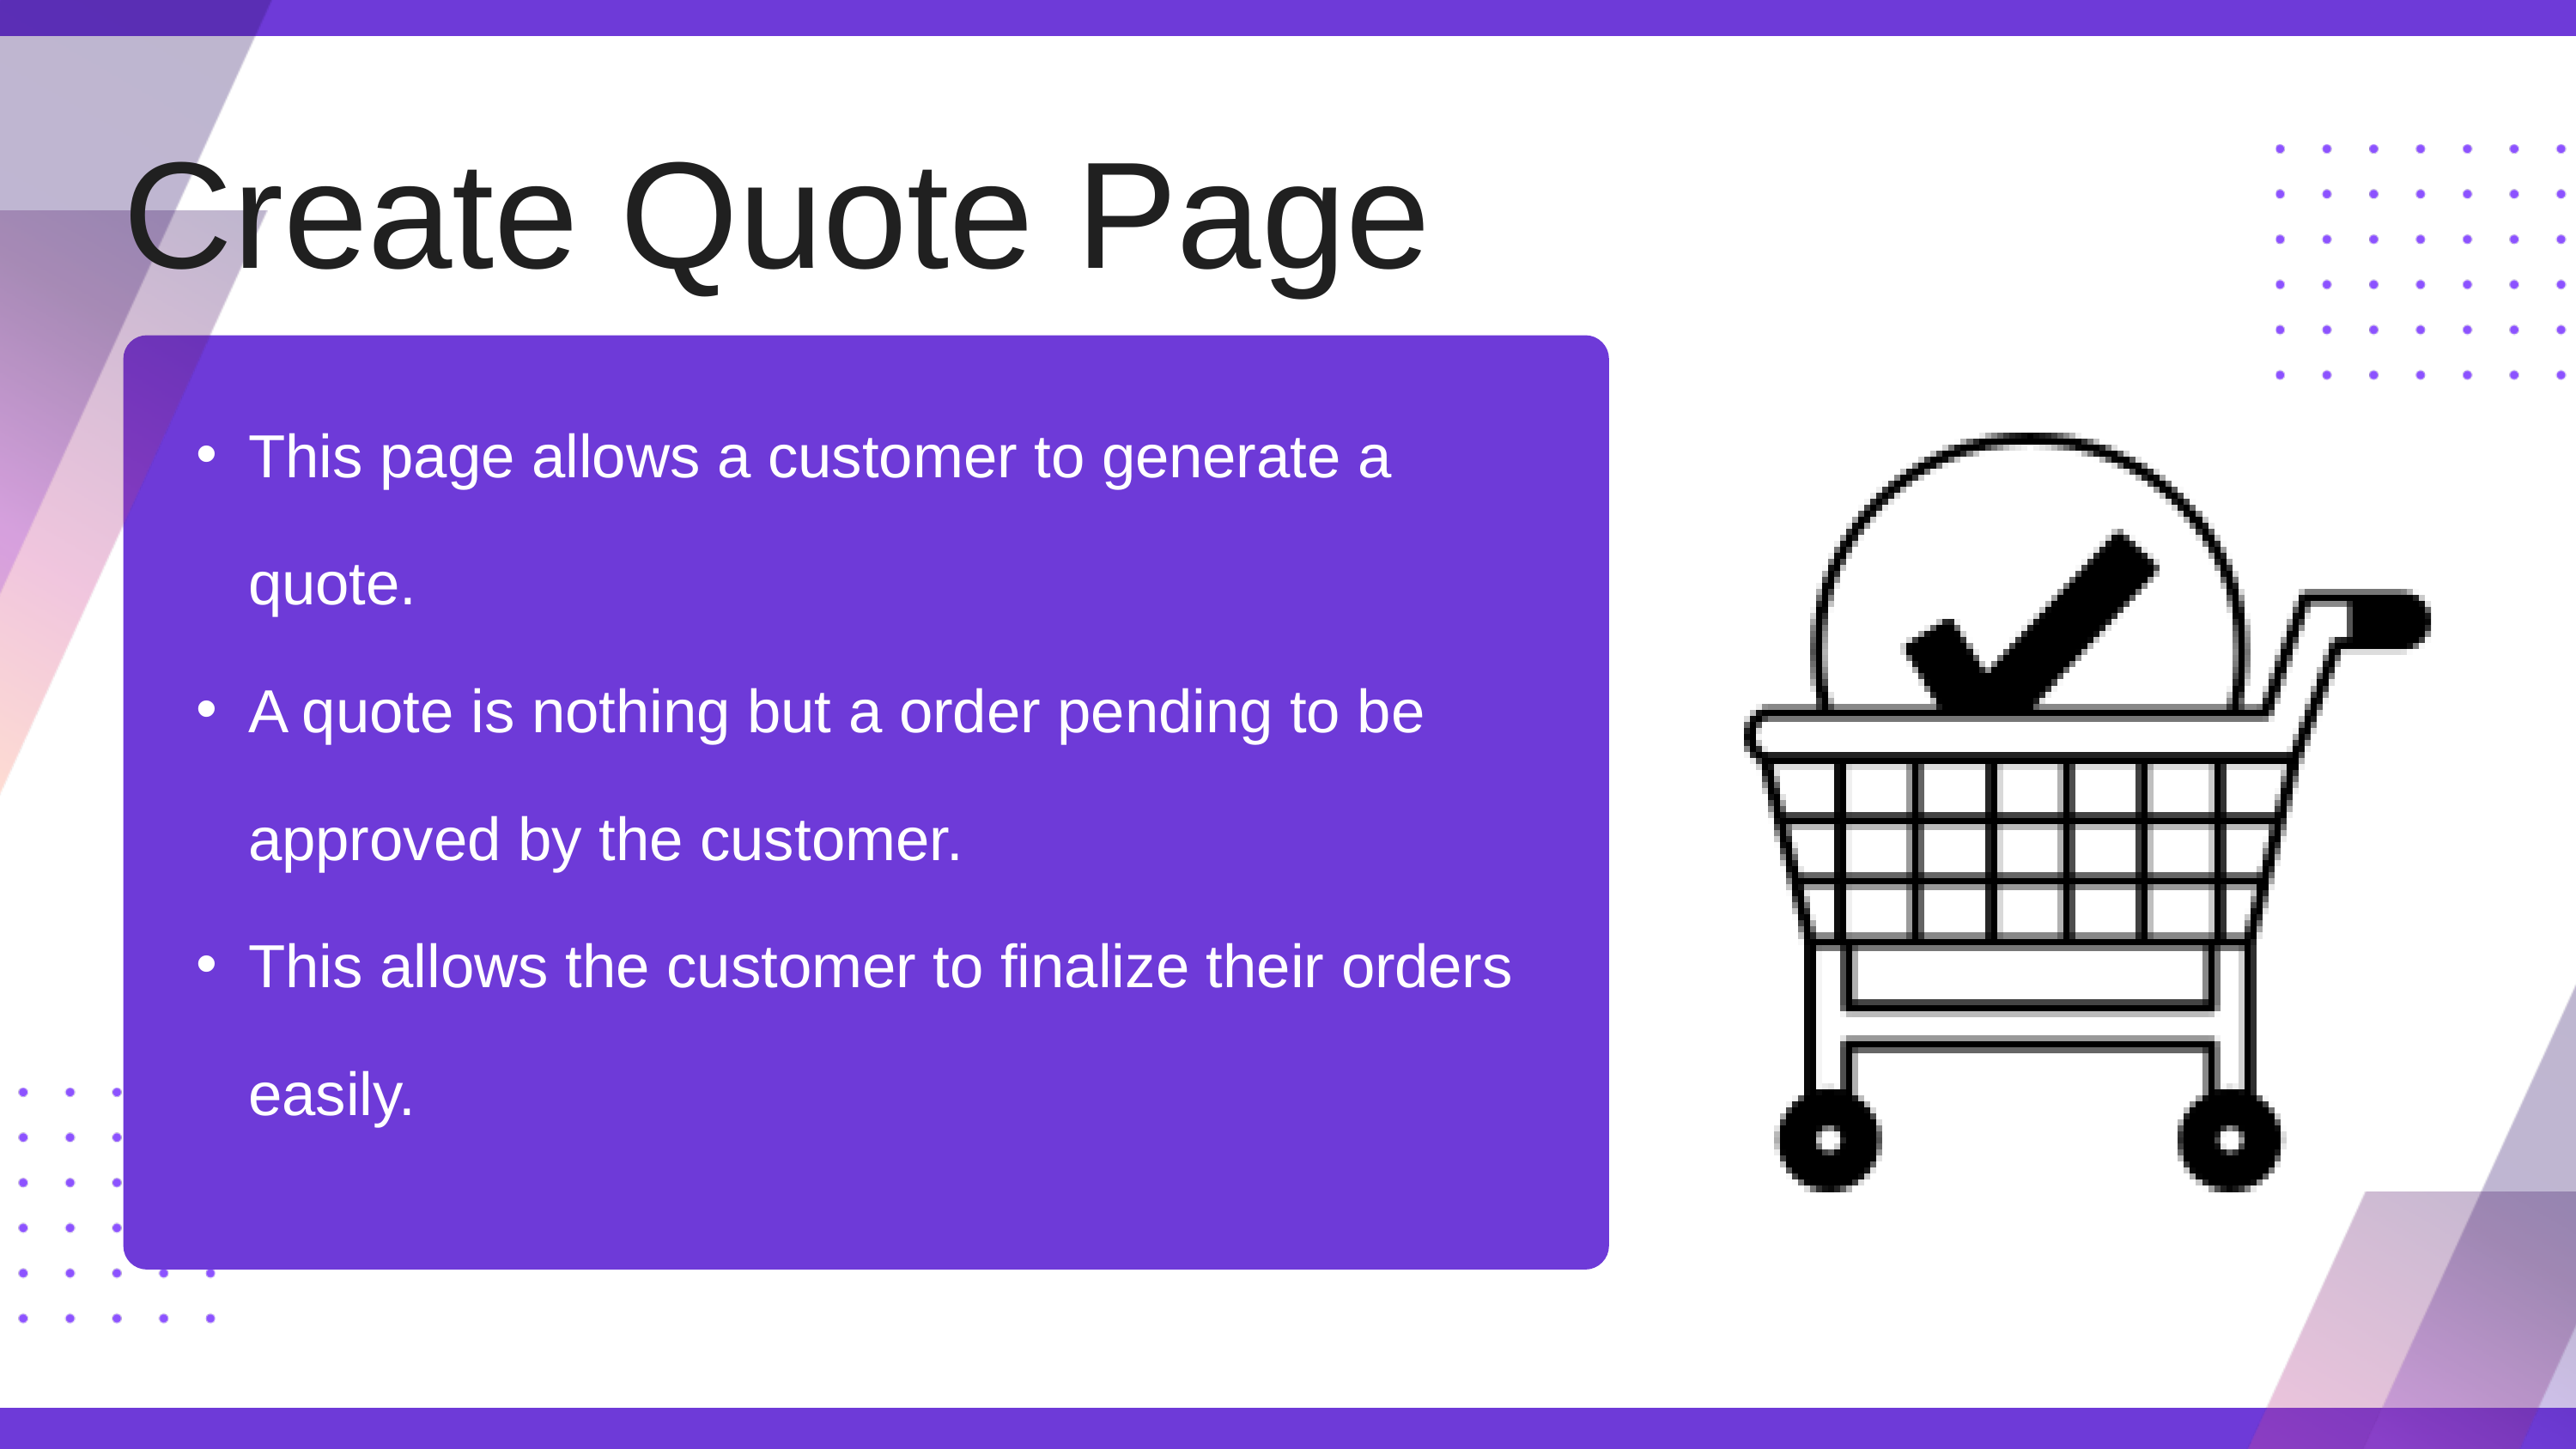

Create Quote Page

This page allows a customer to generate a quote.
A quote is nothing but a order pending to be approved by the customer.
This allows the customer to finalize their orders easily.